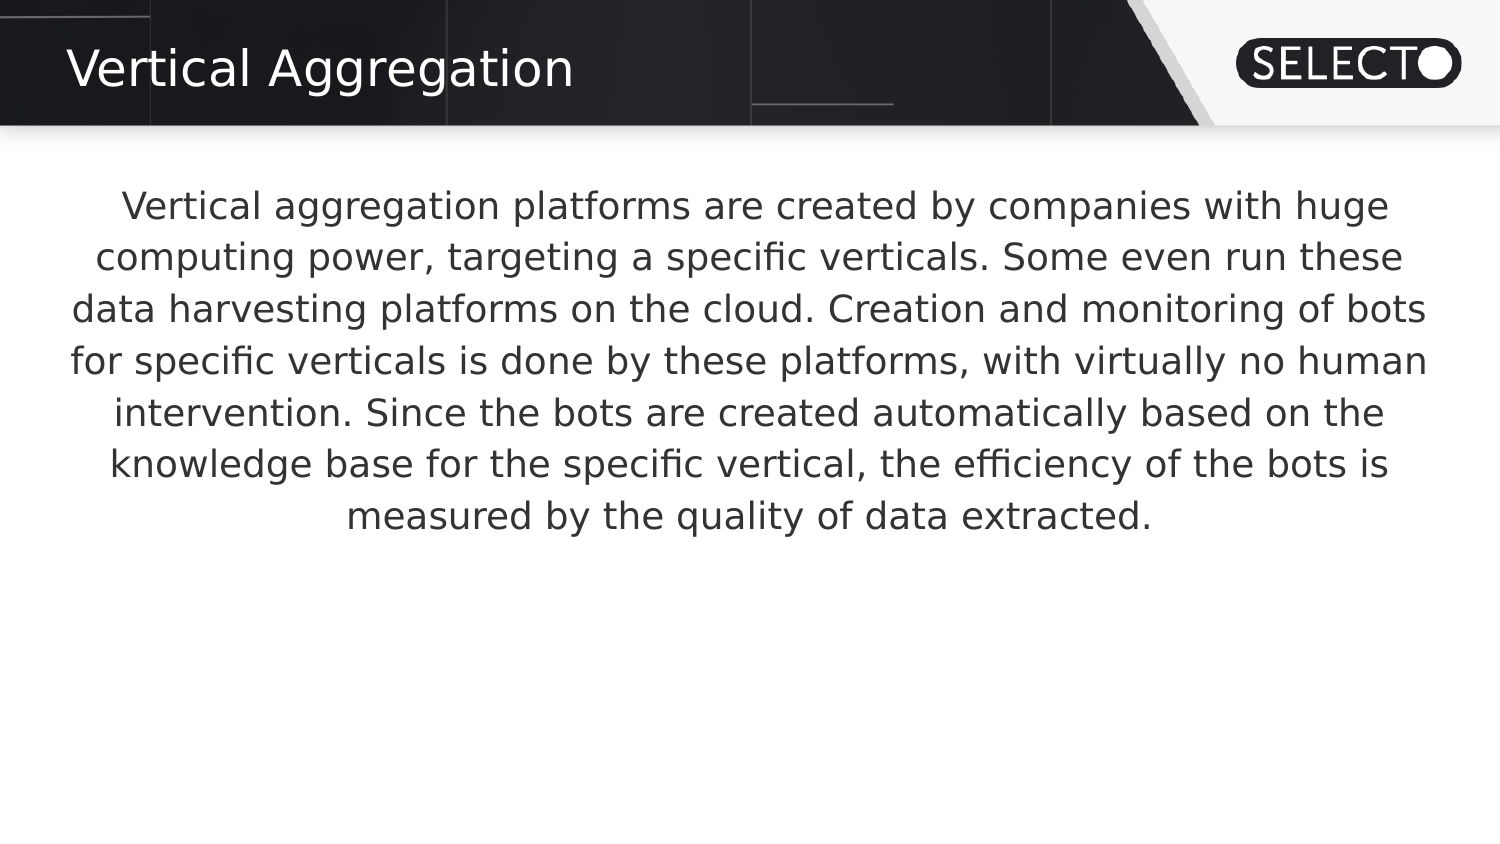

# Vertical Aggregation
 Vertical aggregation platforms are created by companies with huge computing power, targeting a specific verticals. Some even run these data harvesting platforms on the cloud. Creation and monitoring of bots for specific verticals is done by these platforms, with virtually no human intervention. Since the bots are created automatically based on the knowledge base for the specific vertical, the efficiency of the bots is measured by the quality of data extracted.